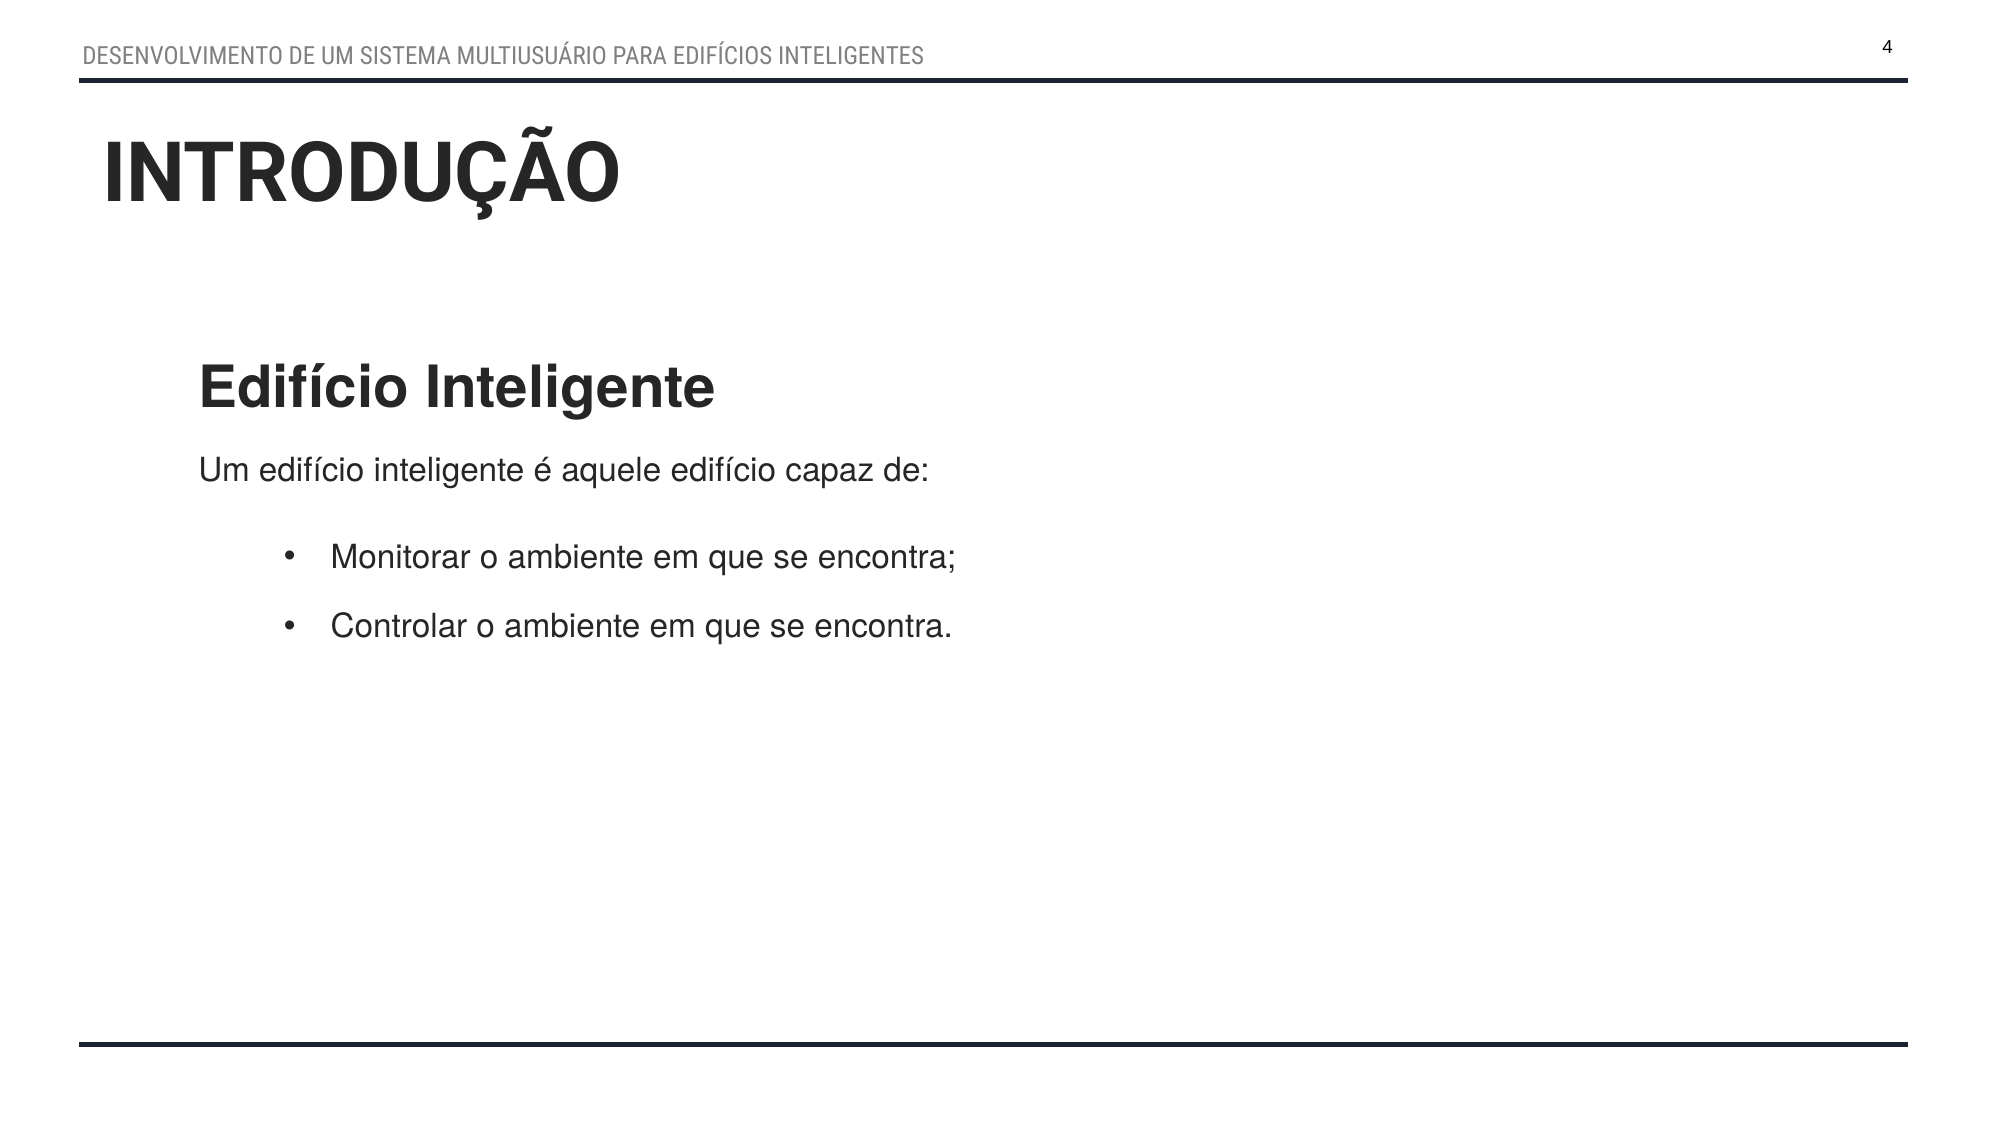

4
DESENVOLVIMENTO DE UM SISTEMA MULTIUSUÁRIO PARA EDIFÍCIOS INTELIGENTES
INTRODUÇÃO
Edifício Inteligente

Um edifício inteligente é aquele edifício capaz de:
Monitorar o ambiente em que se encontra;
Controlar o ambiente em que se encontra.